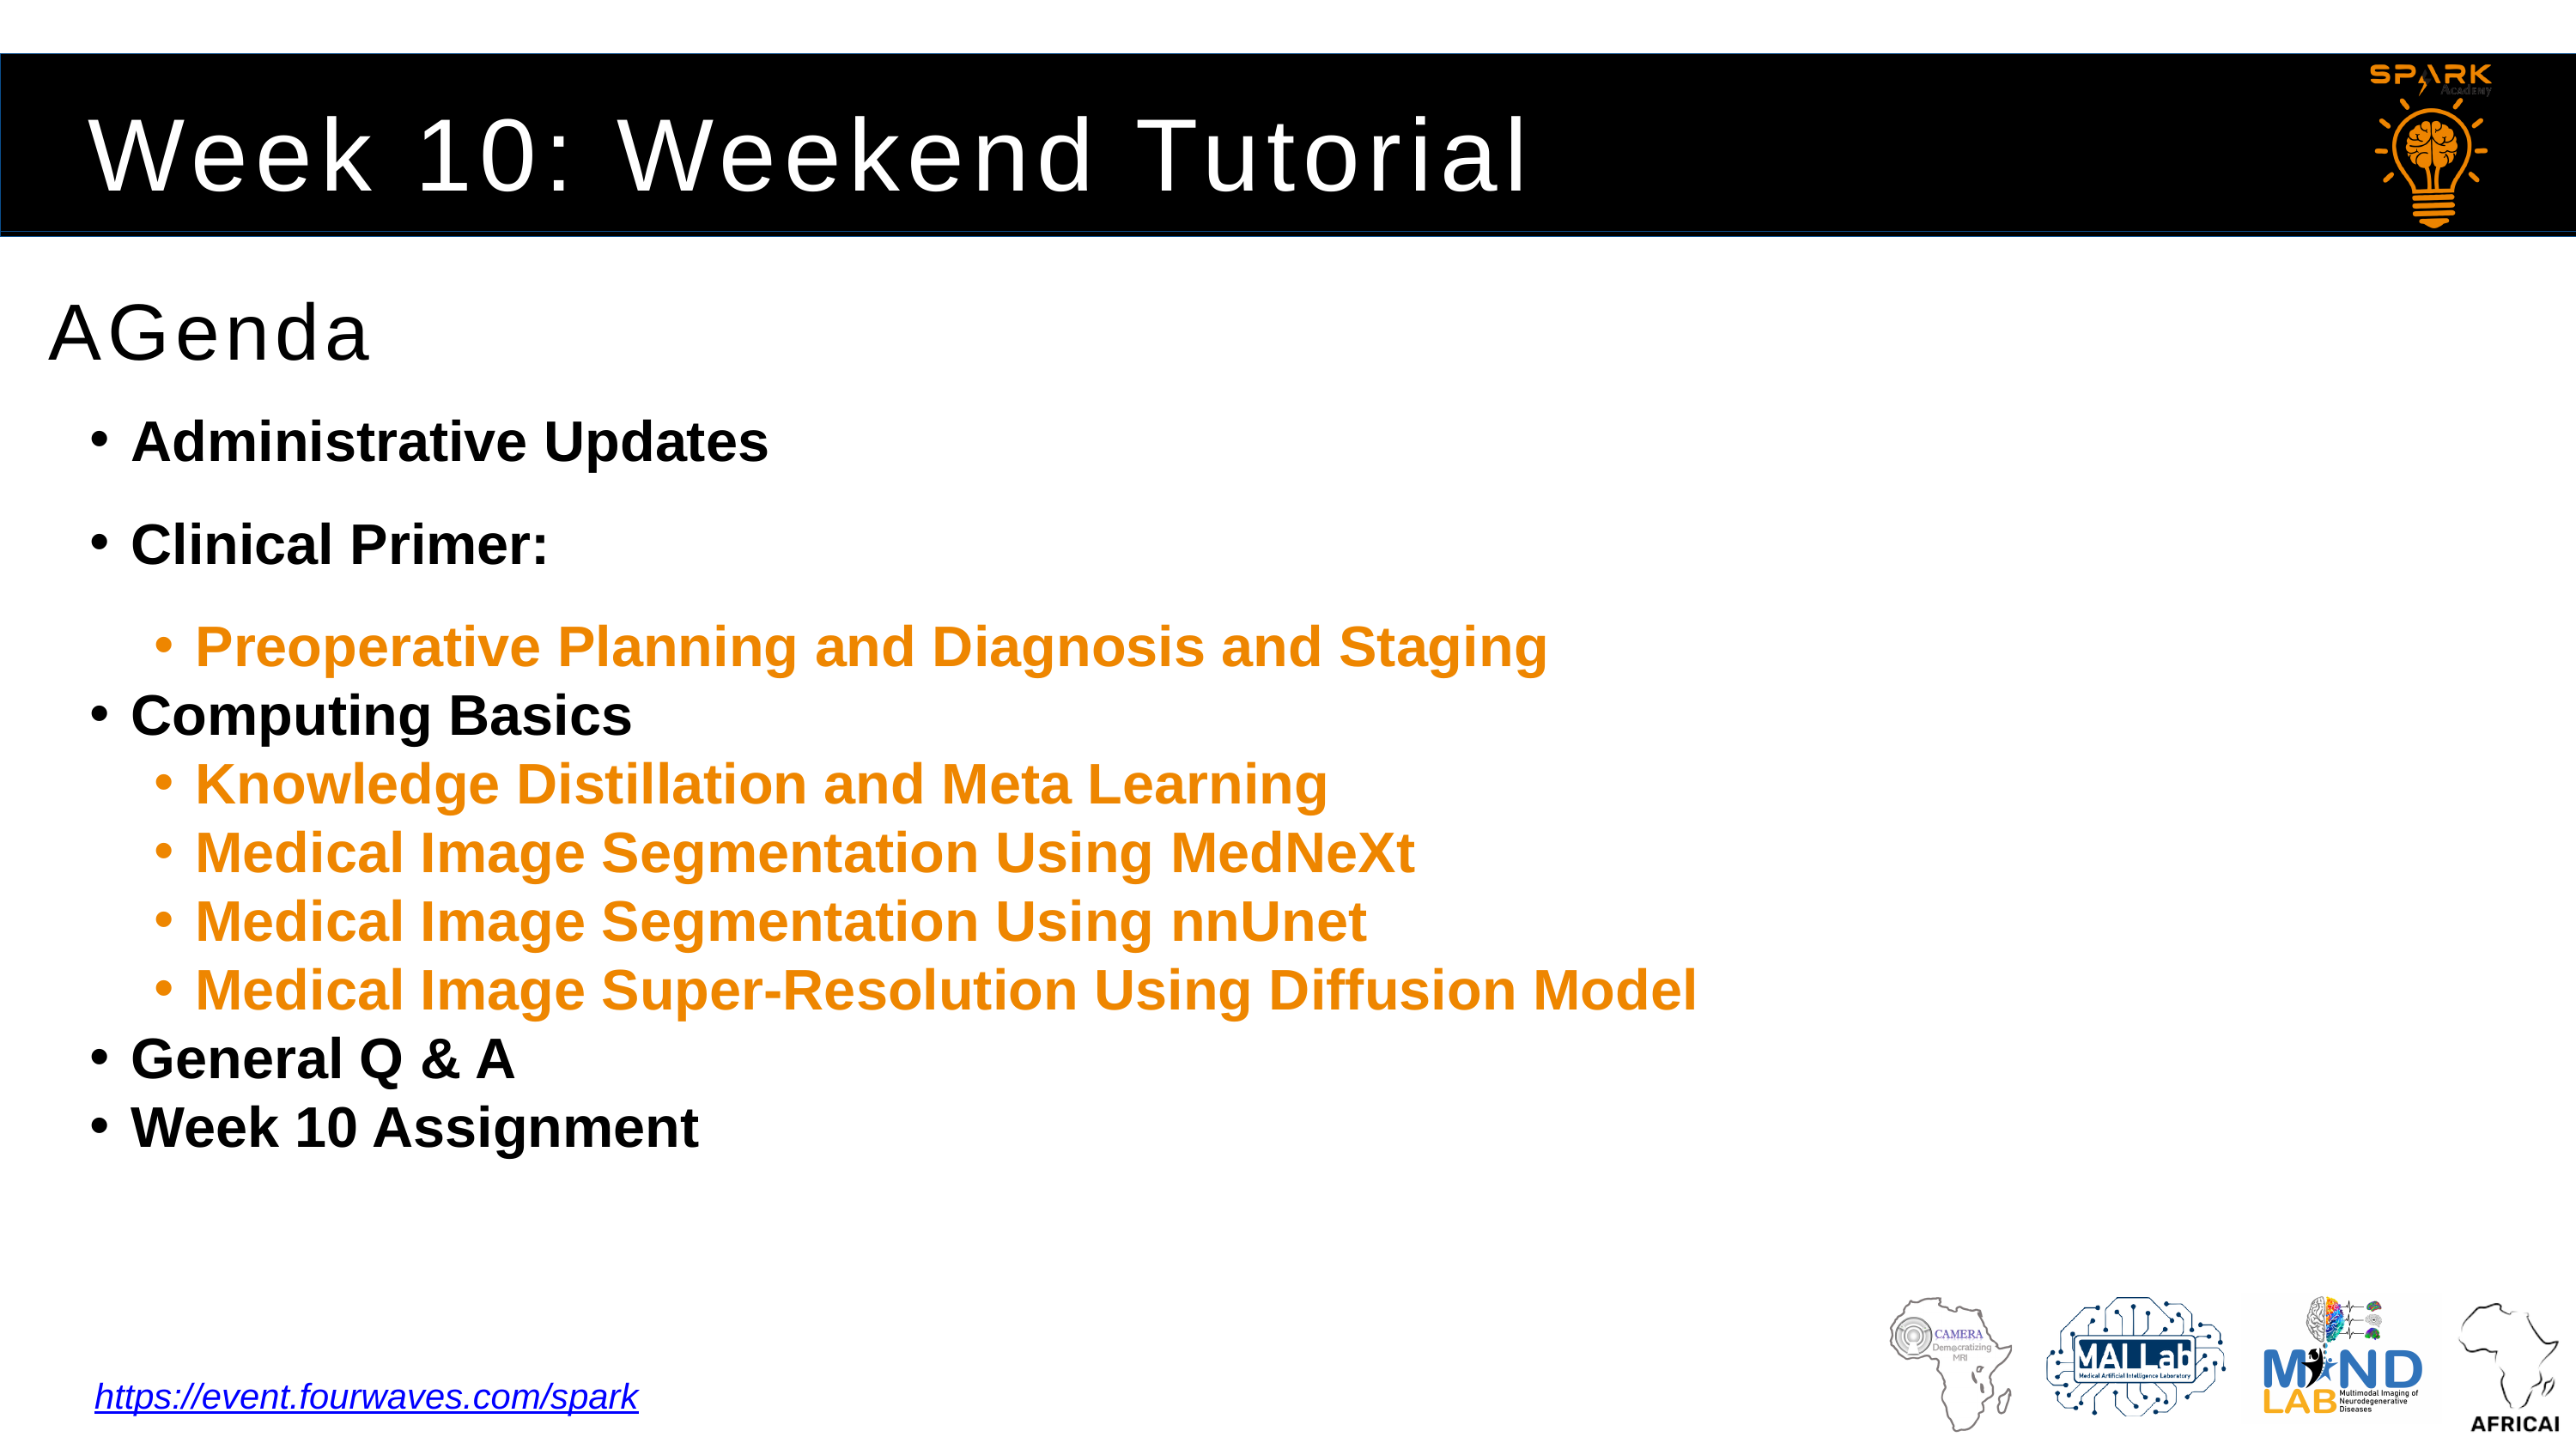

Week 10: Weekend Tutorial
AGenda
Administrative Updates
Clinical Primer:
Preoperative Planning and Diagnosis and Staging
Computing Basics
Knowledge Distillation and Meta Learning
Medical Image Segmentation Using MedNeXt
Medical Image Segmentation Using nnUnet
Medical Image Super-Resolution Using Diffusion Model
General Q & A
Week 10 Assignment

https://event.fourwaves.com/spark